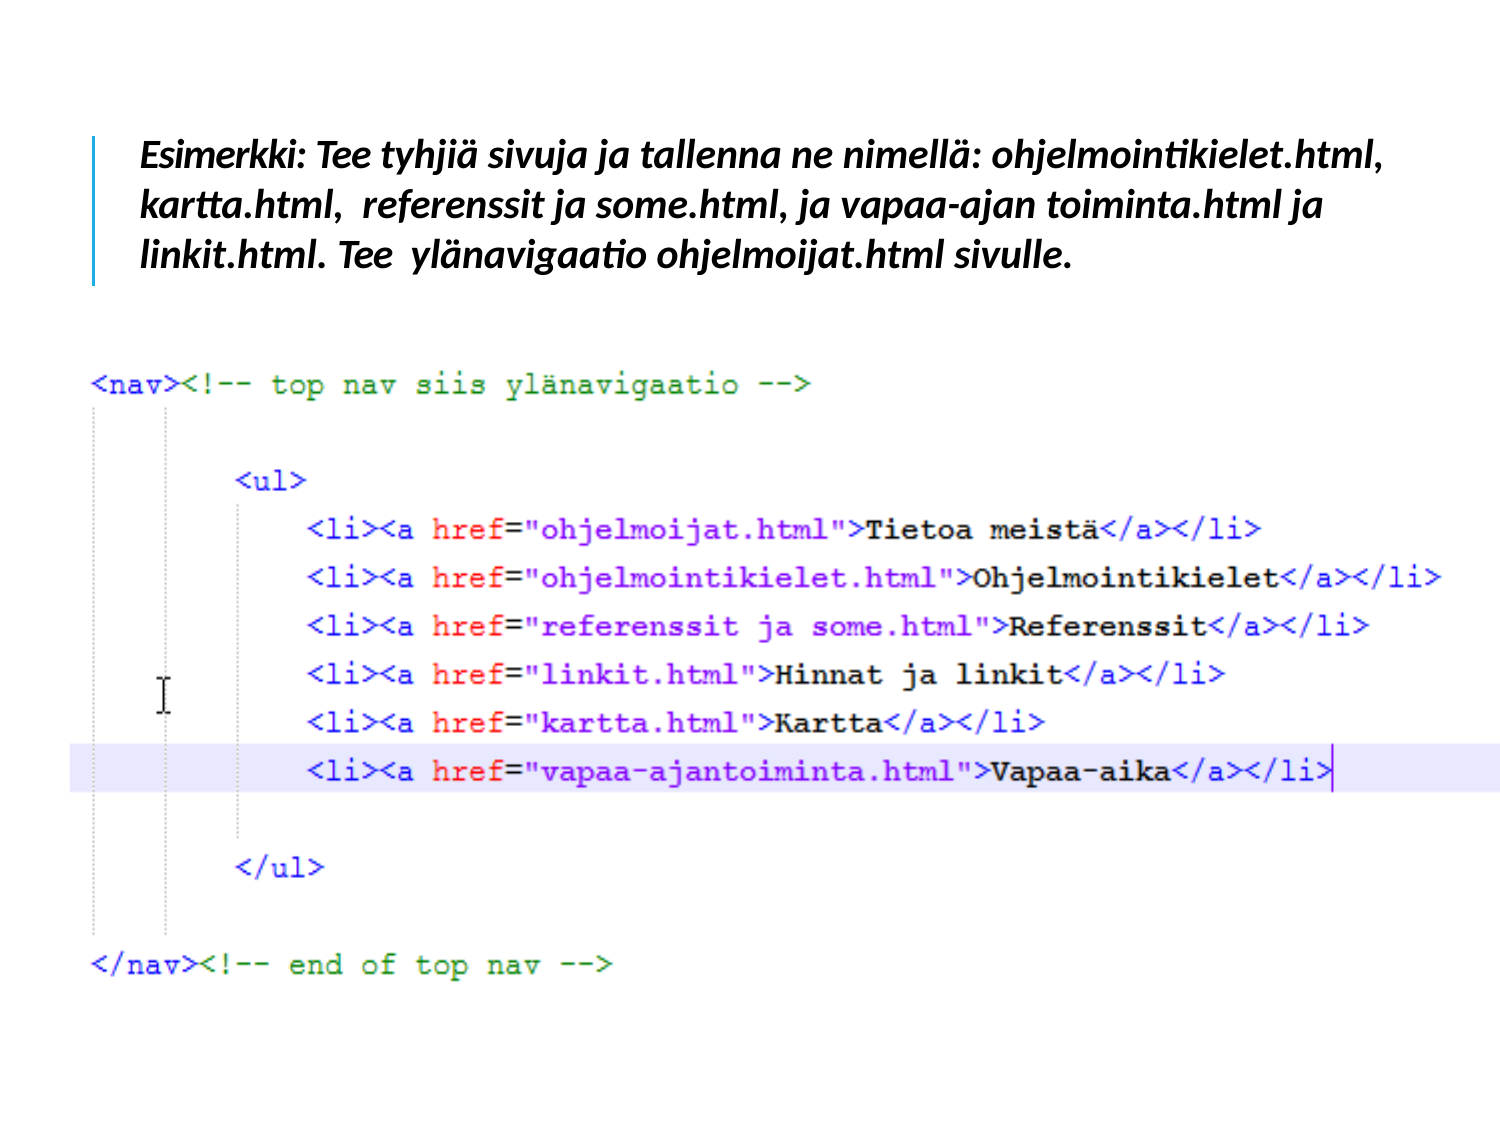

Ohjelmoijat Oy esimerkki
Esimerkki: Tee tyhjiä sivuja ja tallenna ne nimellä: ohjelmointikielet.html, kartta.html,  referenssit ja some.html, ja vapaa-ajan toiminta.html ja linkit.html. Tee  ylänavigaatio ohjelmoijat.html sivulle.

67